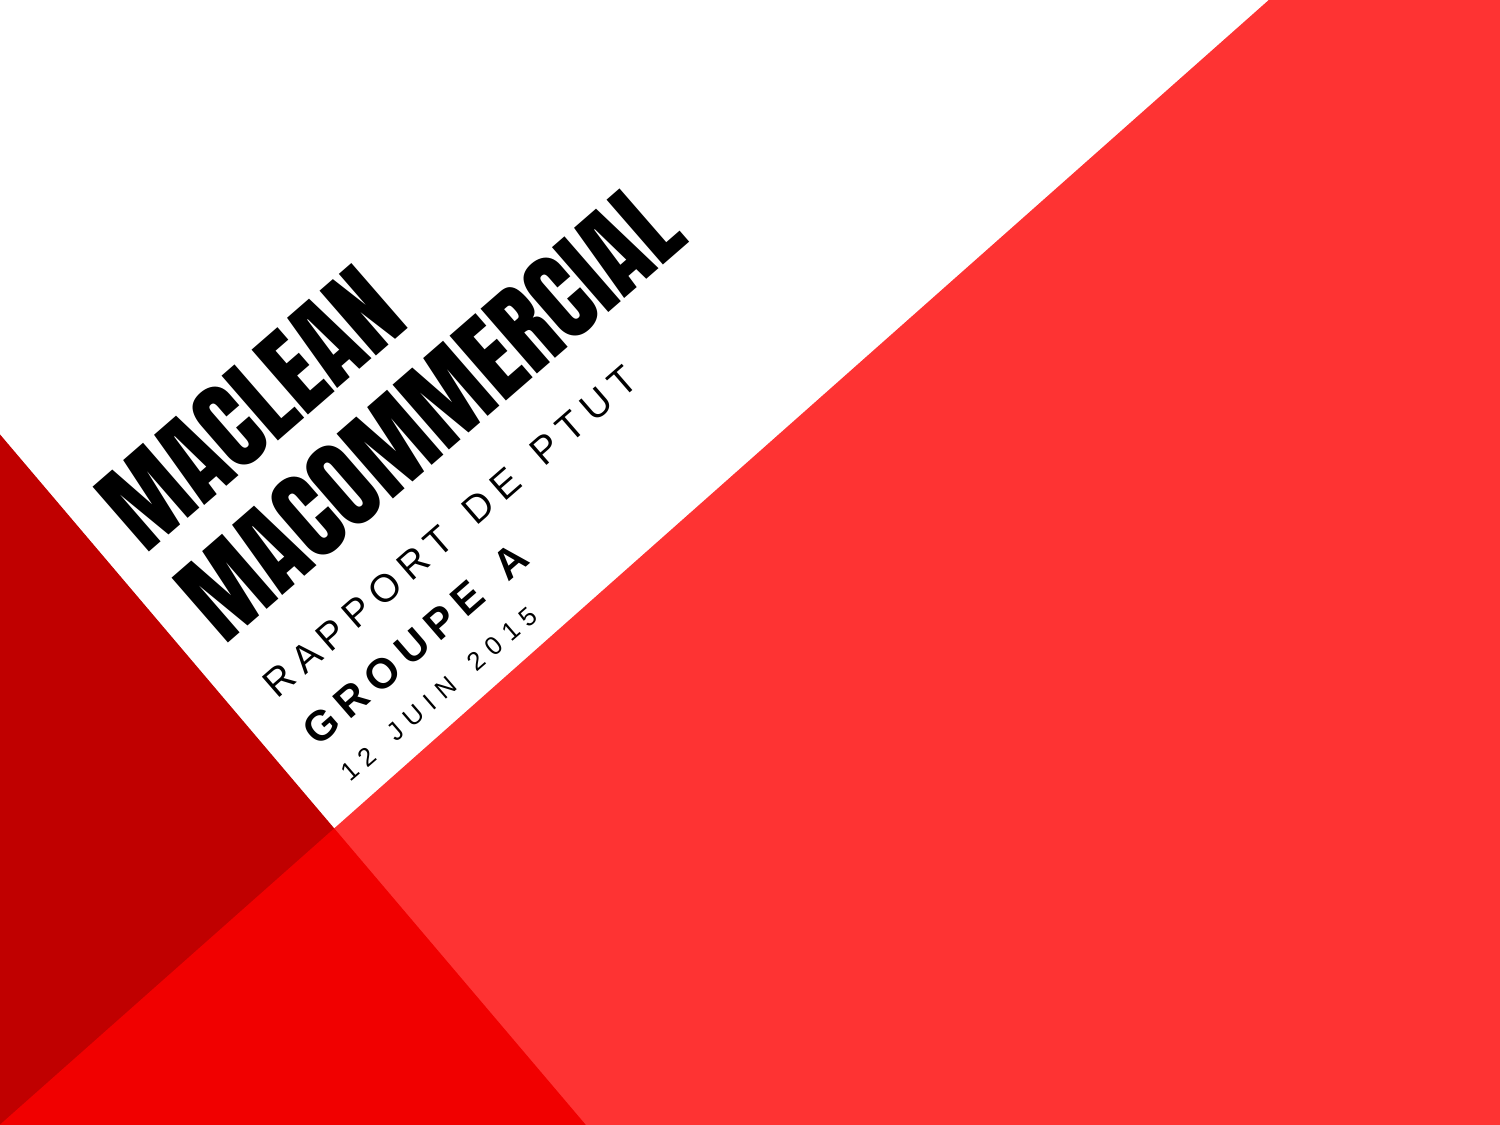

# MAClean MACommercial
Rapport de PTUT
Groupe A
12 Juin 2015